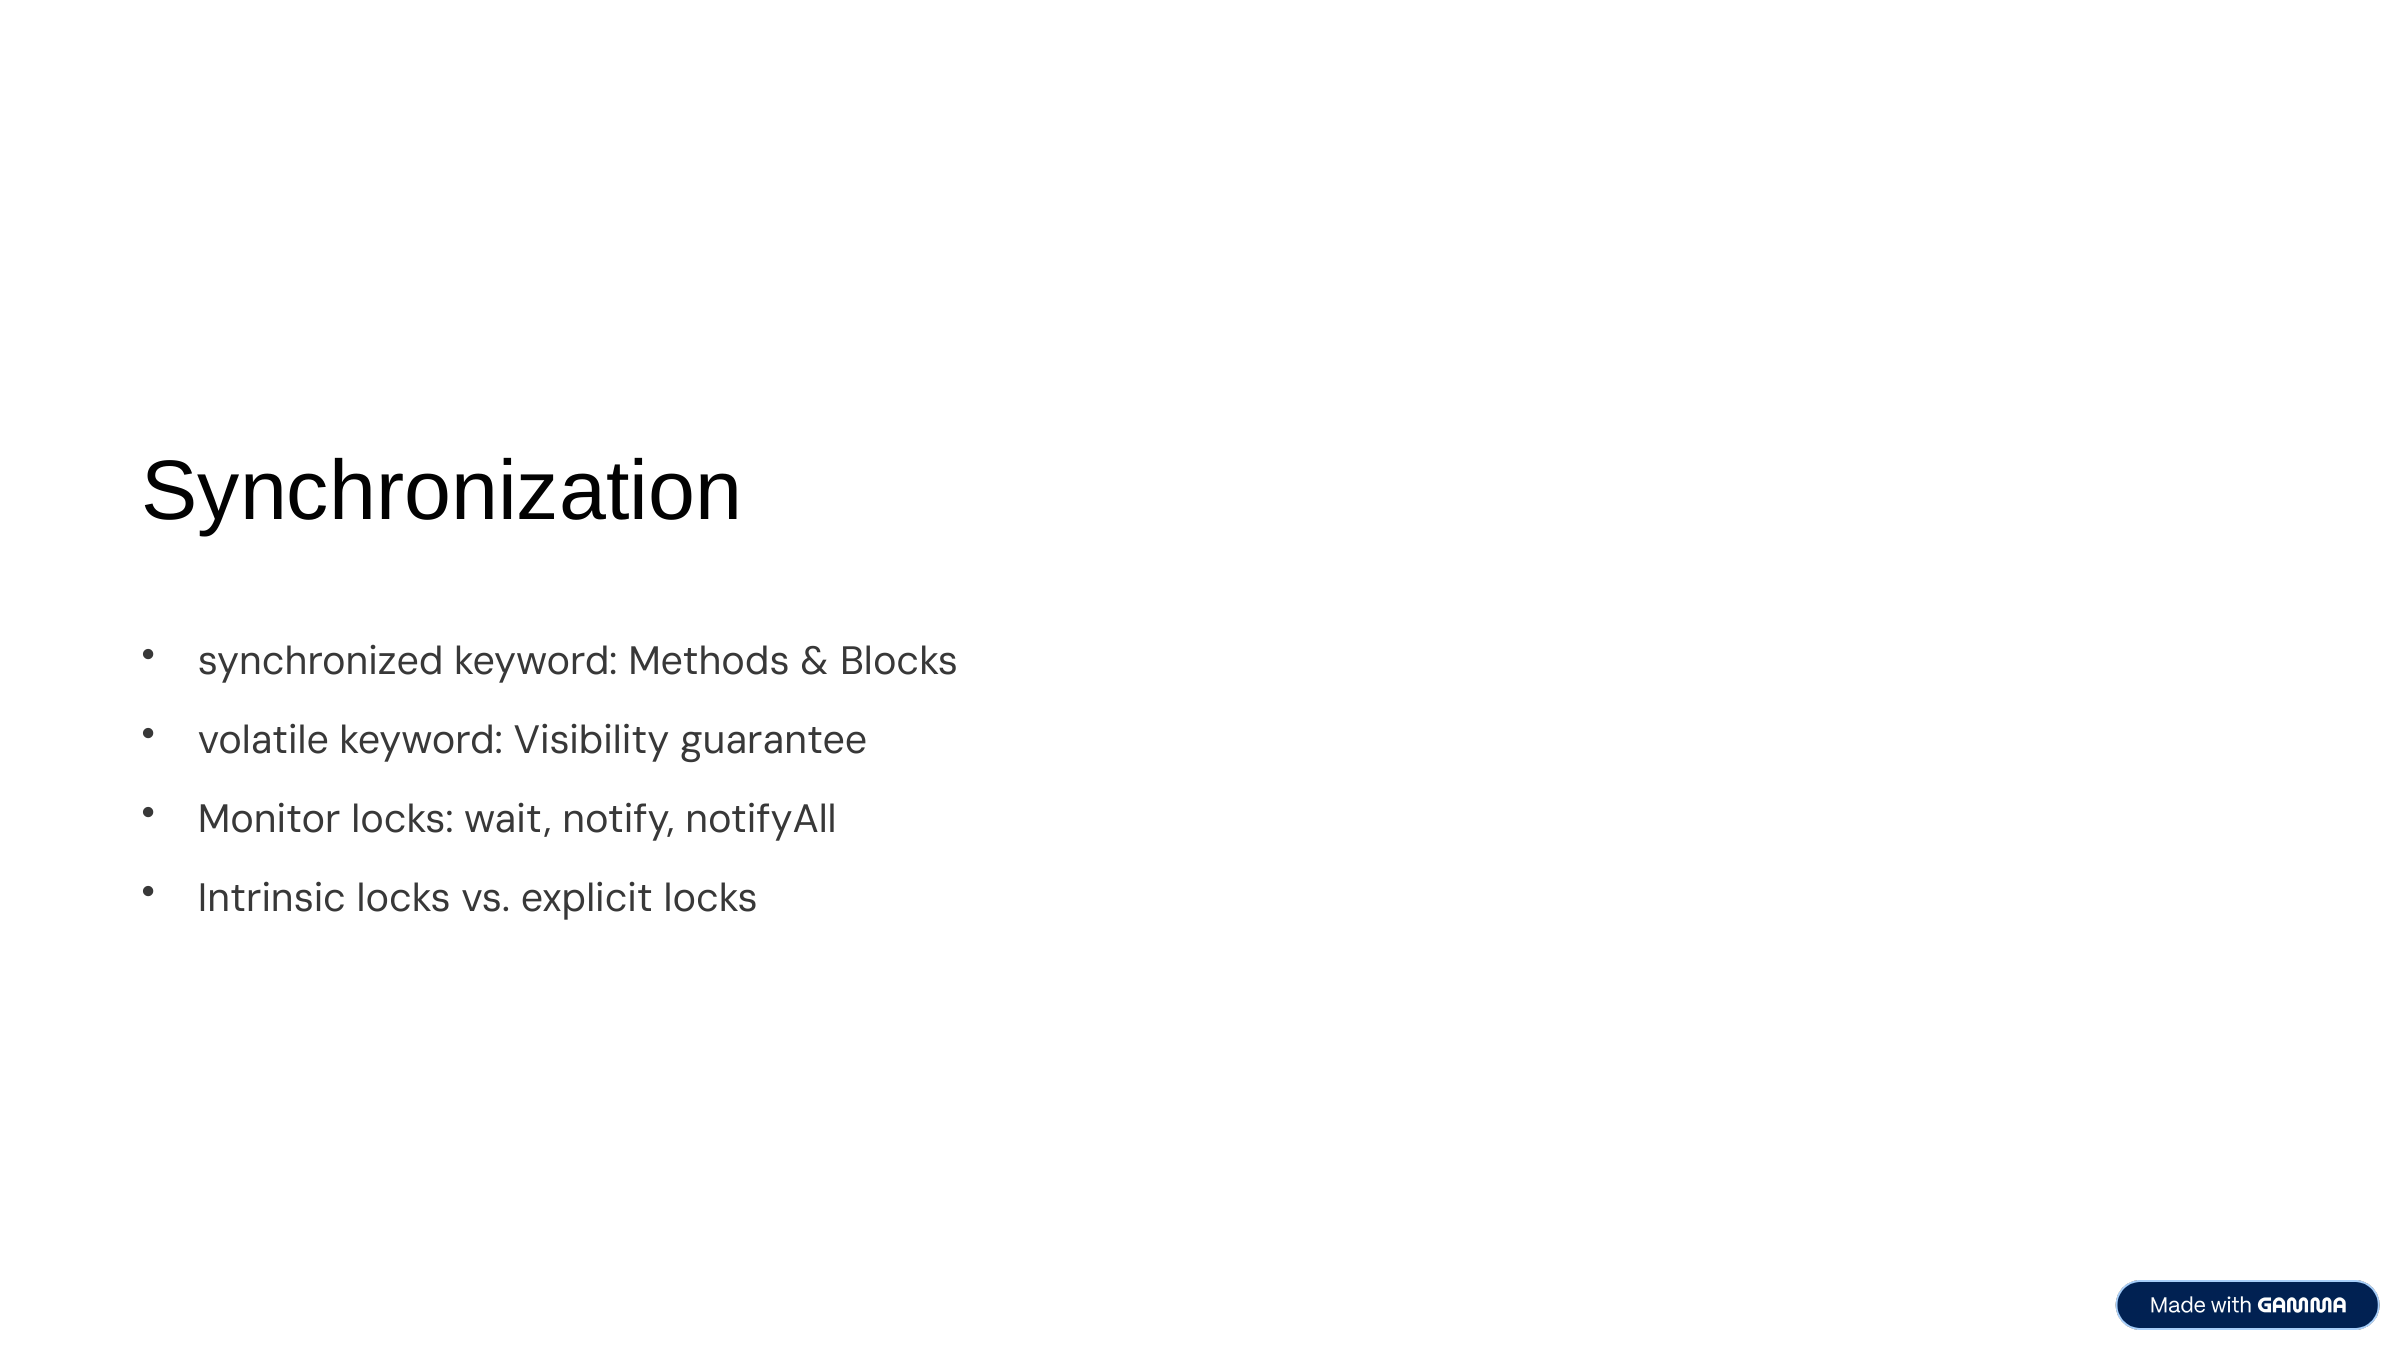

Synchronization
synchronized keyword: Methods & Blocks
volatile keyword: Visibility guarantee
Monitor locks: wait, notify, notifyAll
Intrinsic locks vs. explicit locks